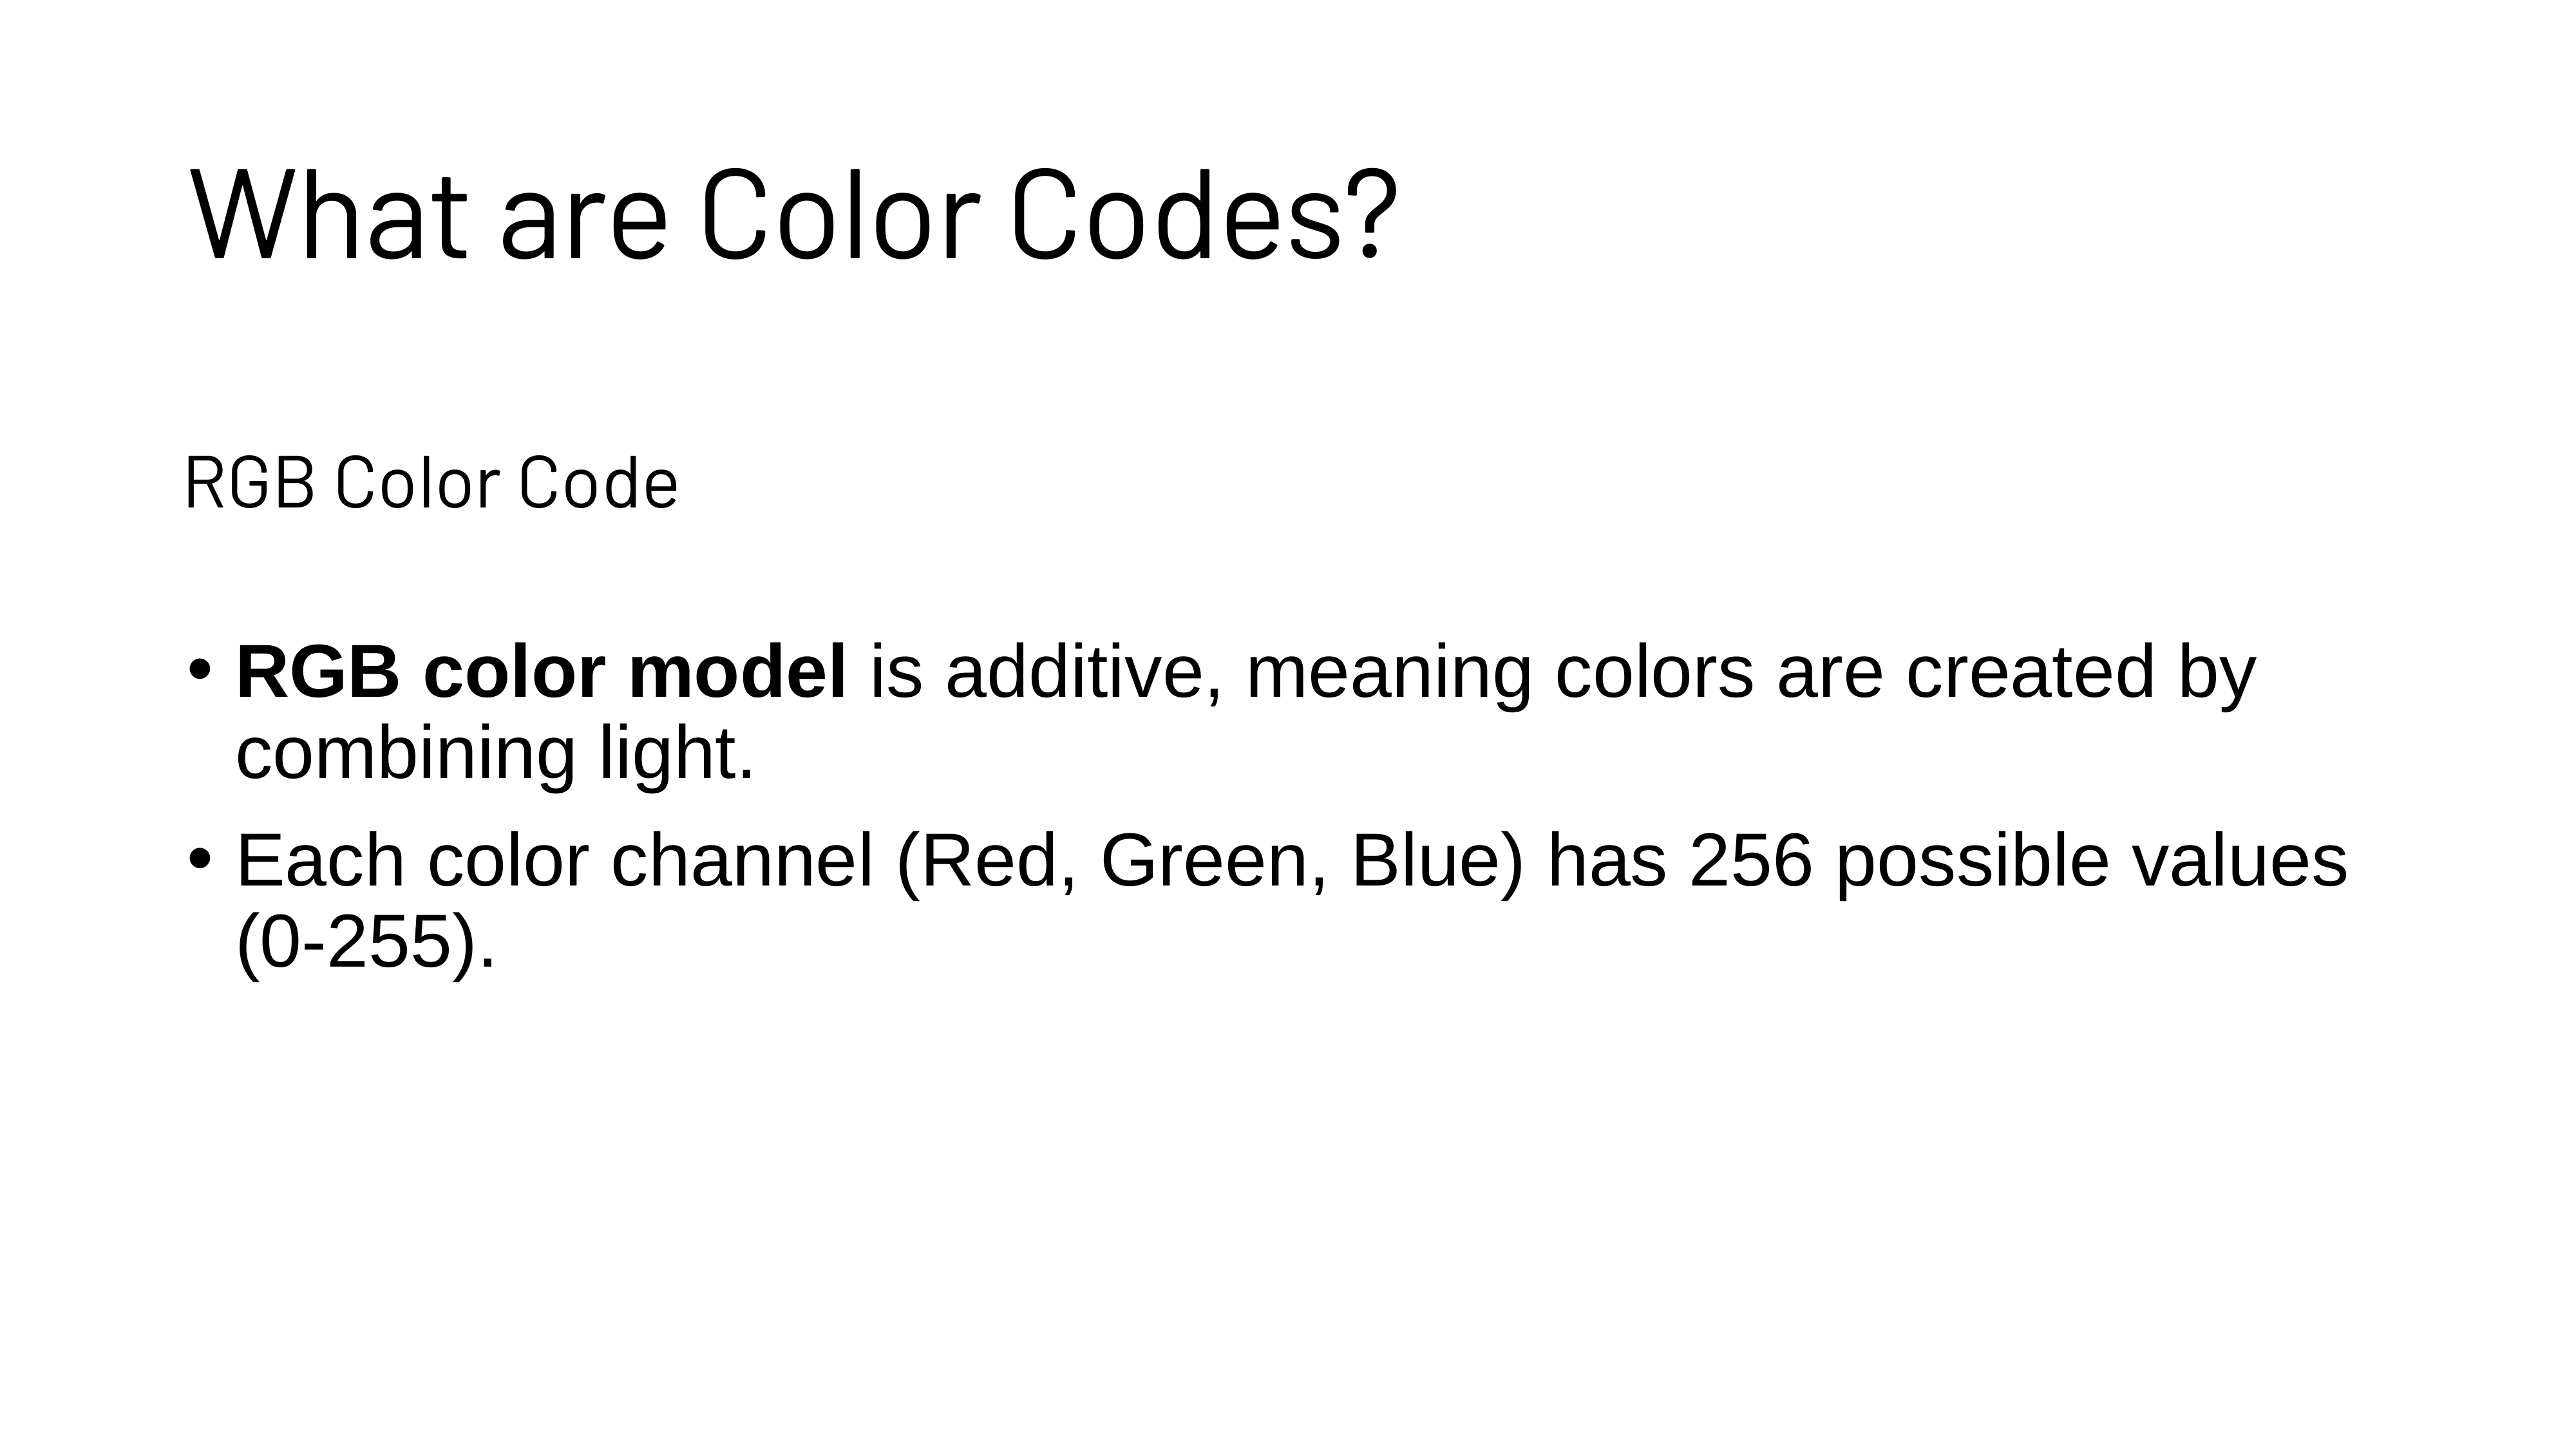

# What are Color Codes?
RGB Color Code
RGB color model is additive, meaning colors are created by combining light.
Each color channel (Red, Green, Blue) has 256 possible values (0-255).